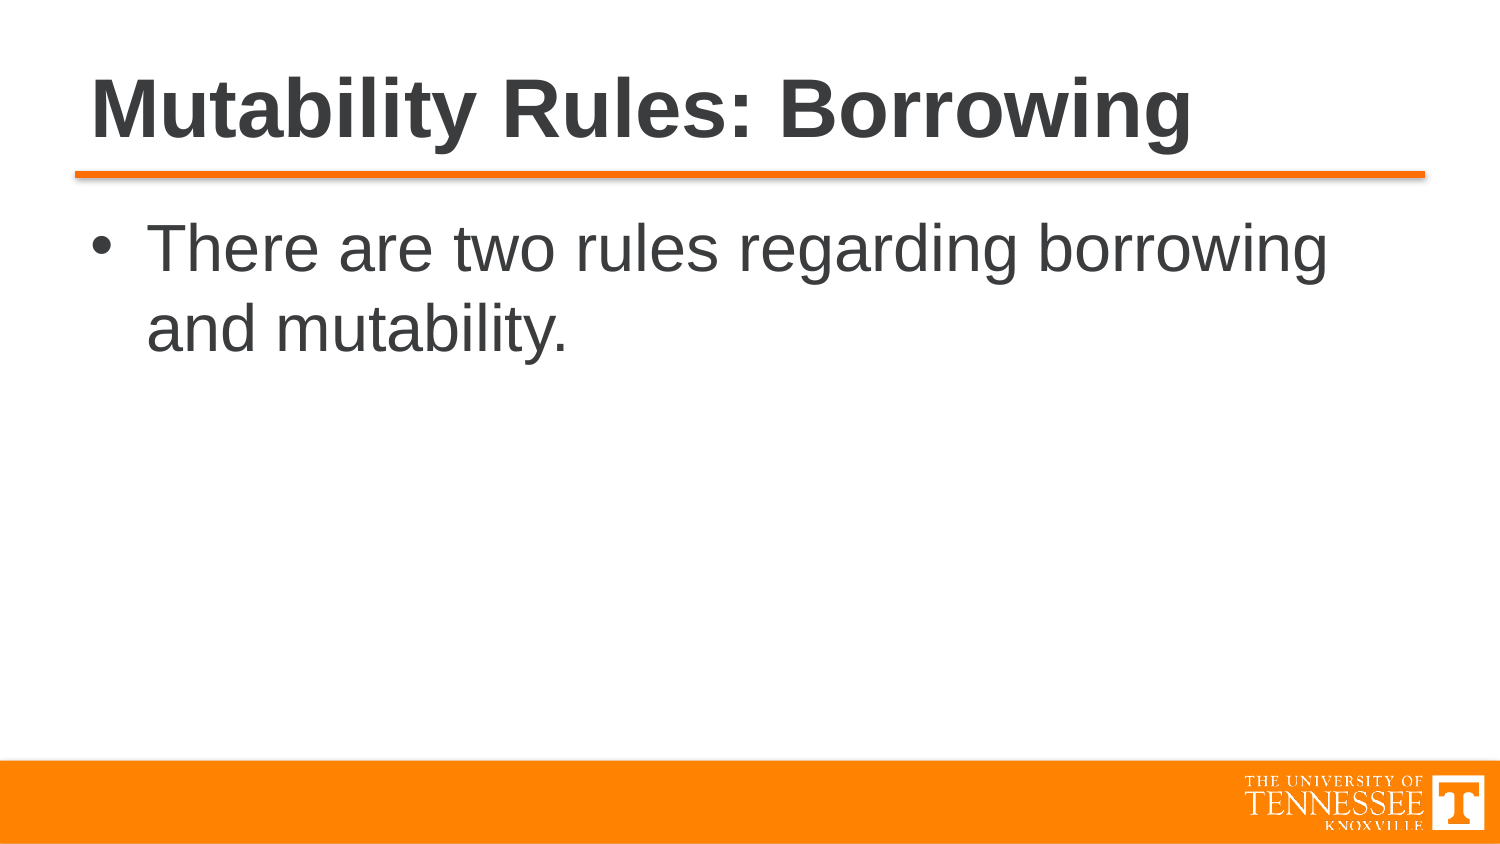

# Mutability Rules: Borrowing
There are two rules regarding borrowing and mutability.